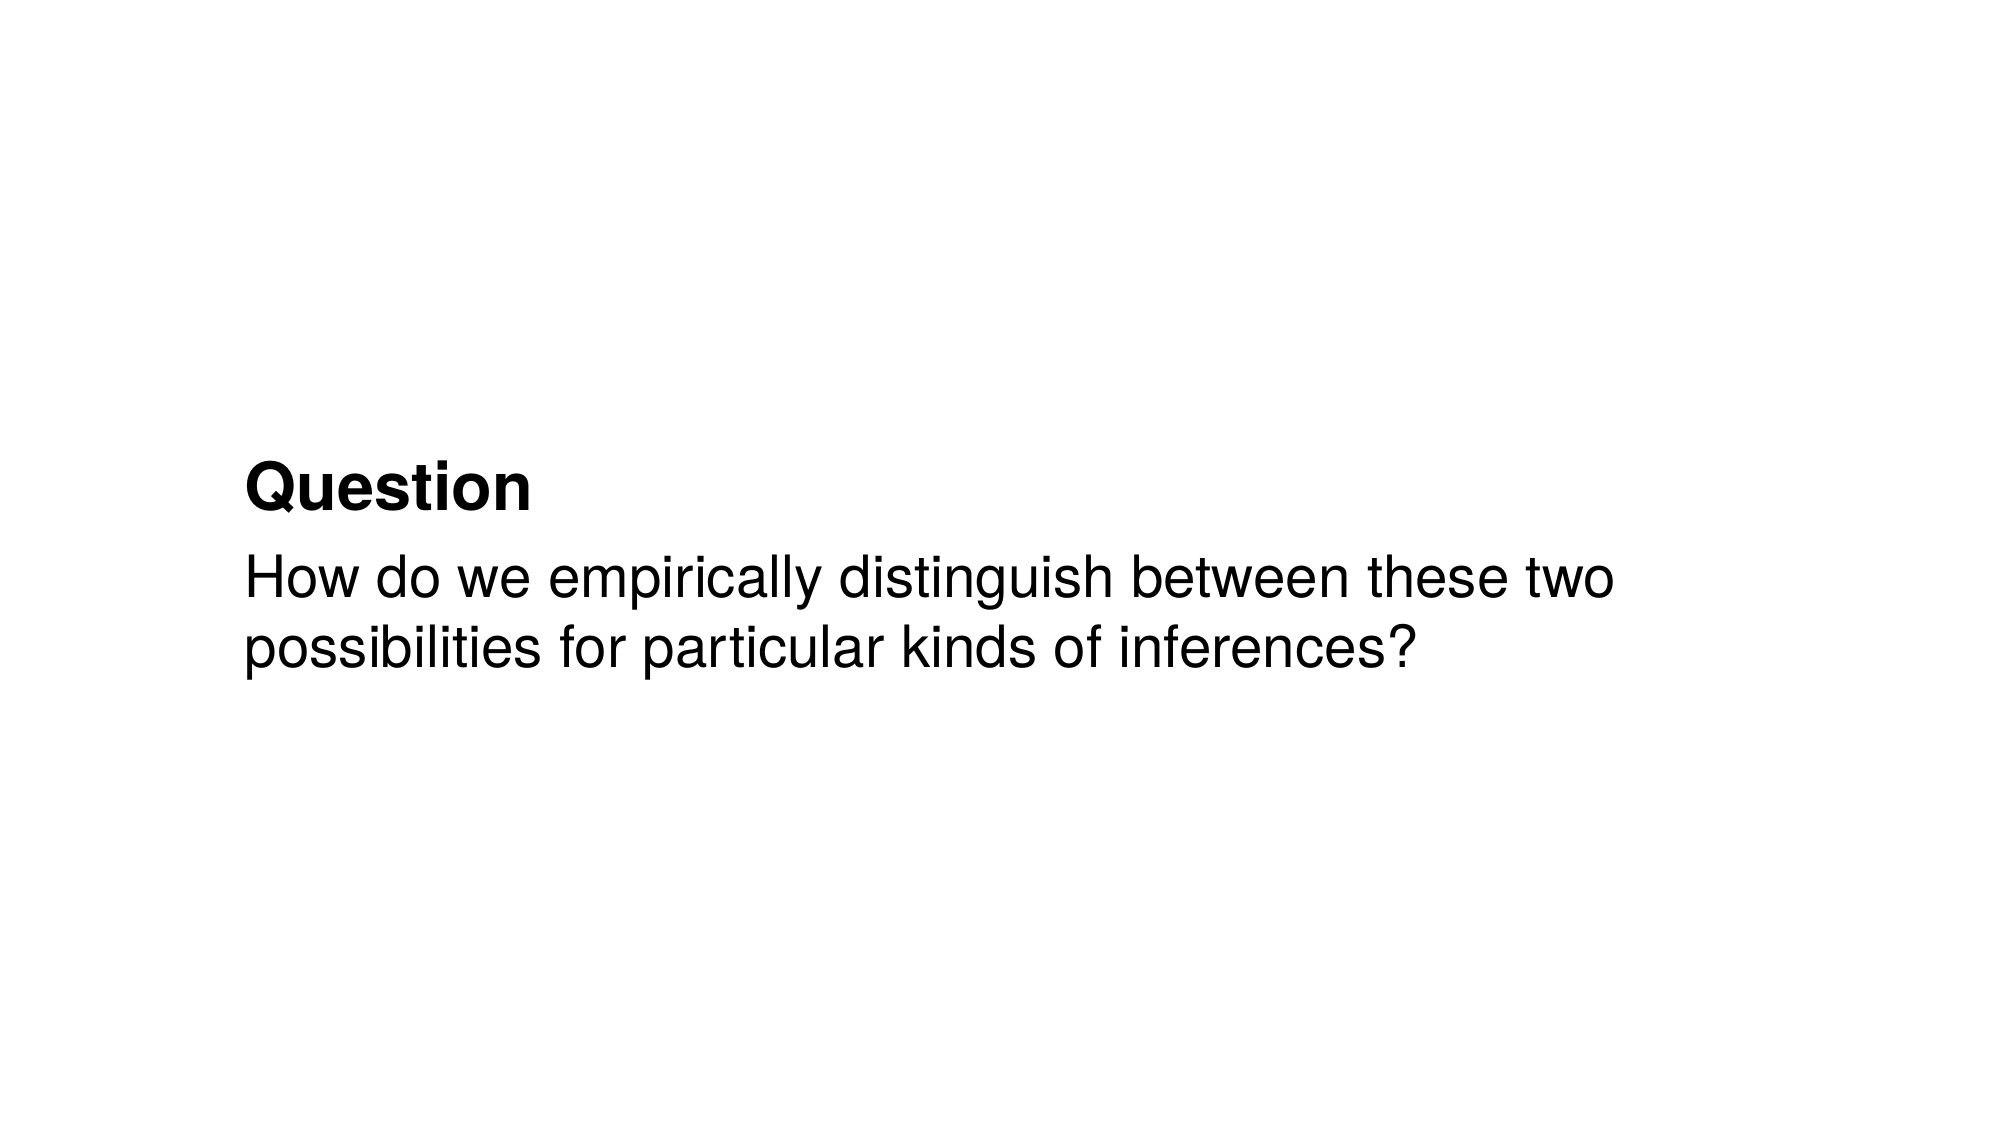

Question
How do we empirically distinguish between these two possibilities for particular kinds of inferences?